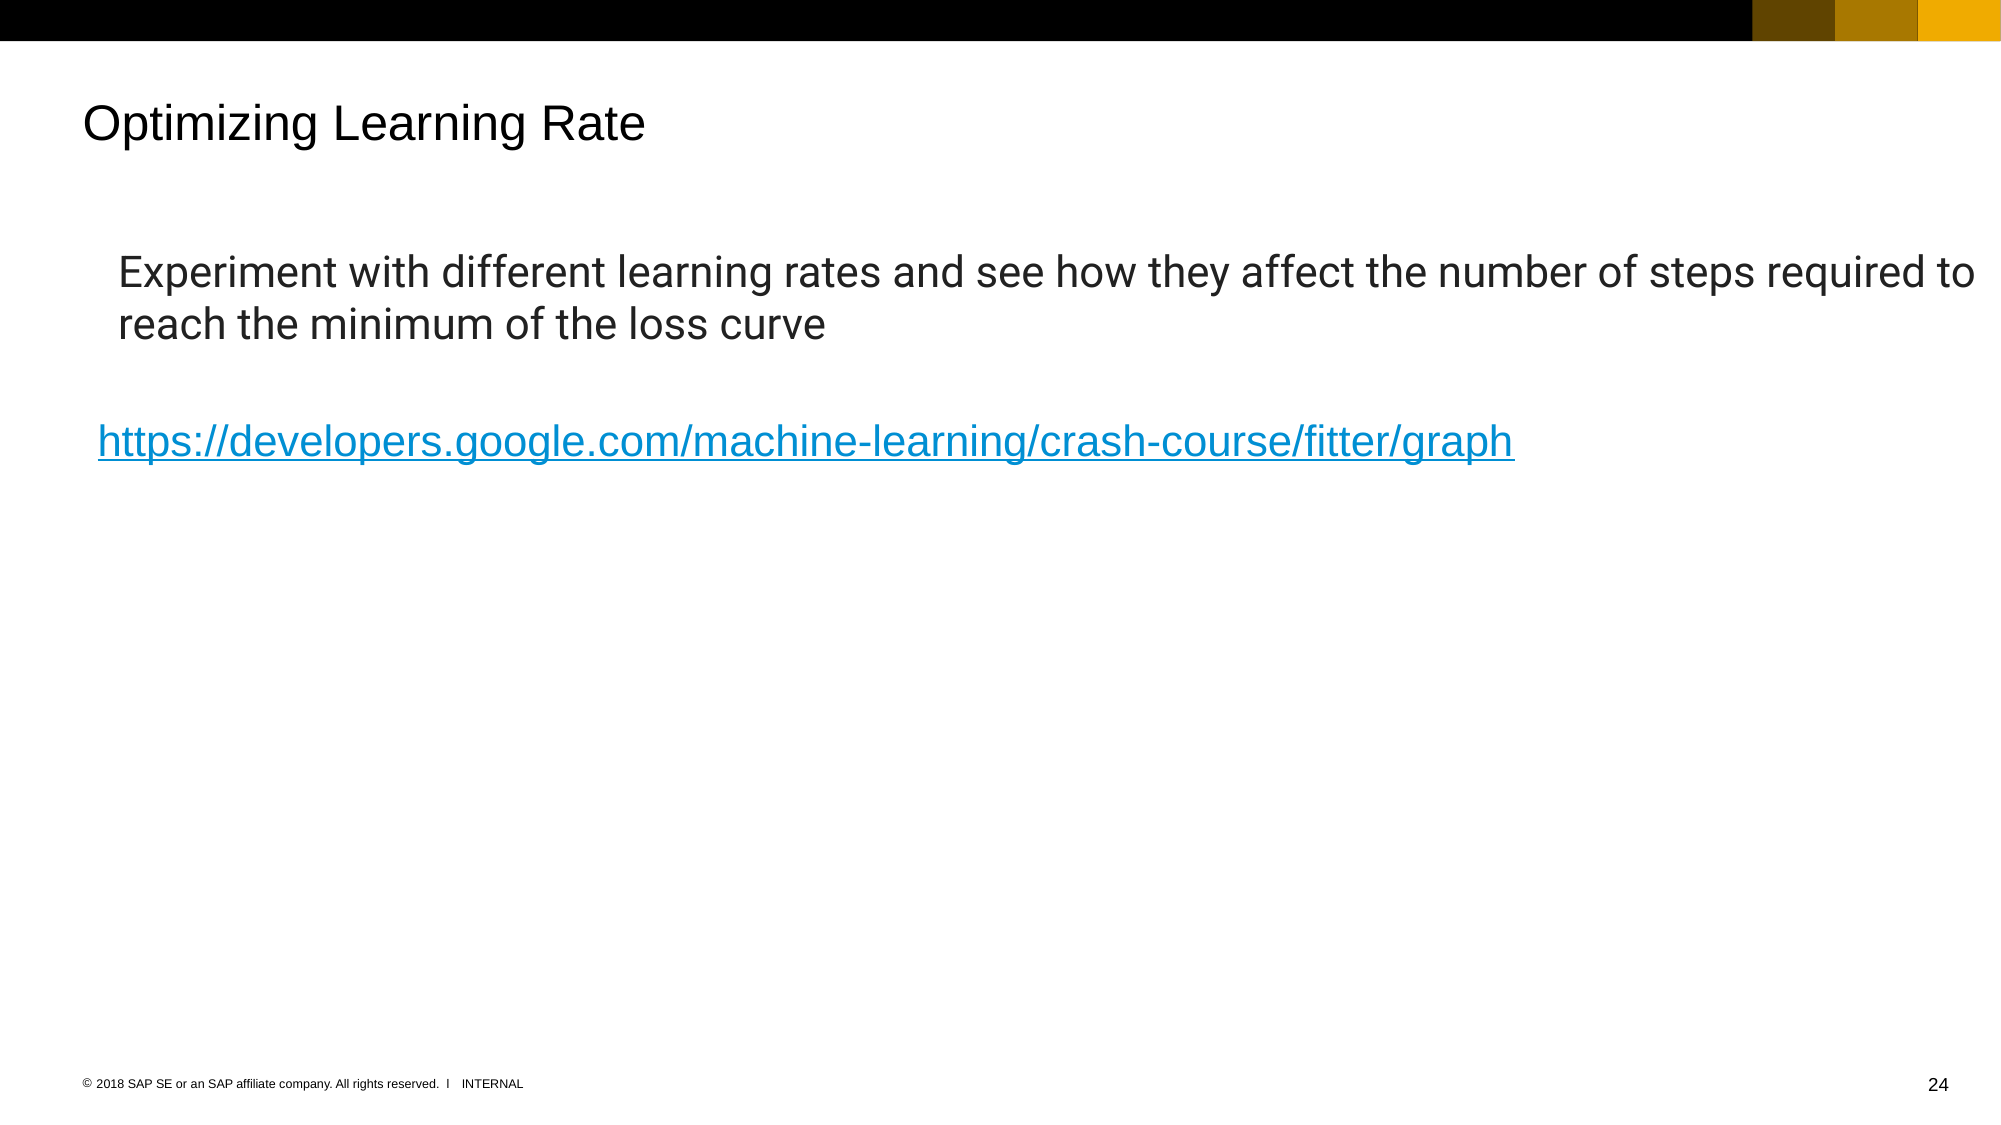

# Optimizing Learning Rate
Experiment with different learning rates and see how they affect the number of steps required to reach the minimum of the loss curve
https://developers.google.com/machine-learning/crash-course/fitter/graph